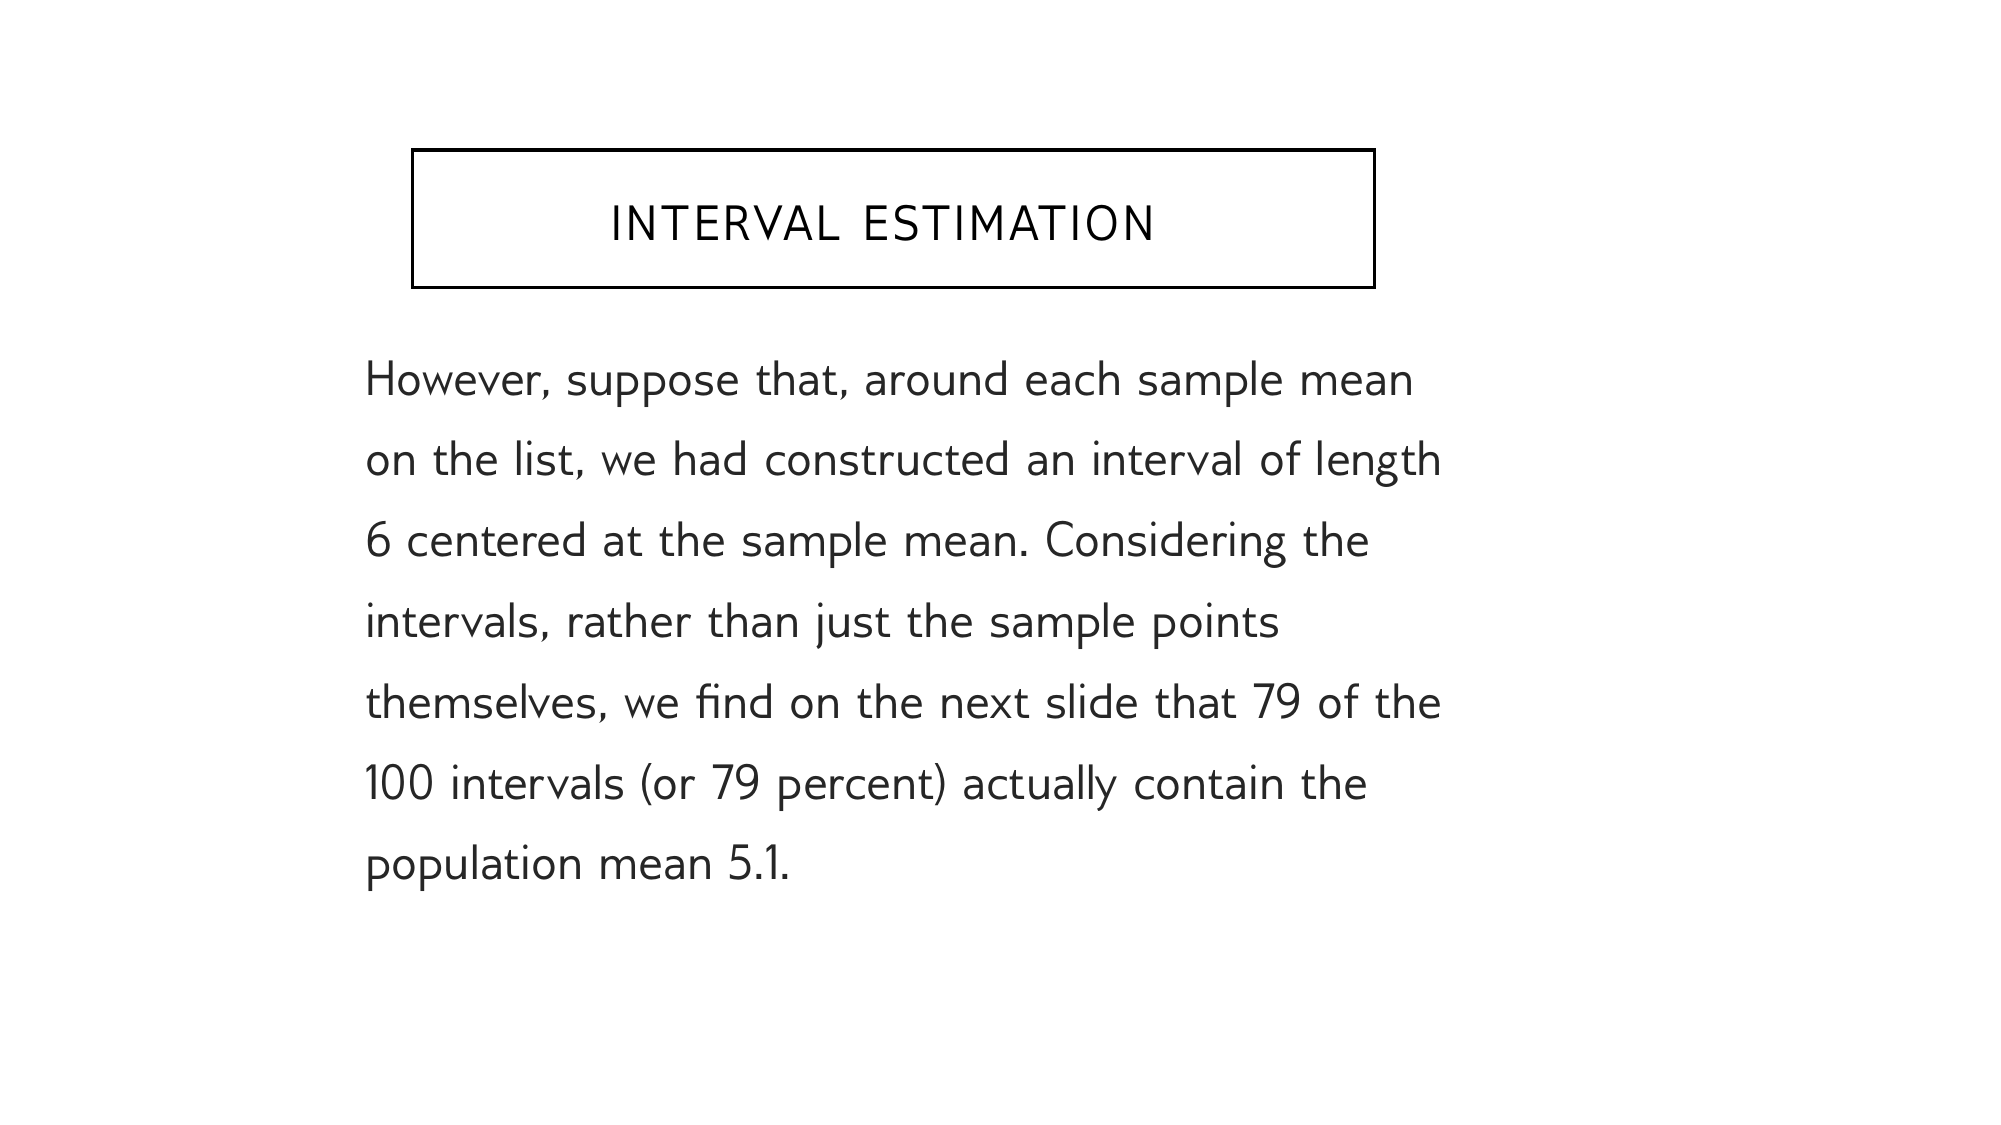

Interval Estimation
However, suppose that, around each sample mean
on the list, we had constructed an interval of length
6 centered at the sample mean. Considering the
intervals, rather than just the sample points
themselves, we find on the next slide that 79 of the
100 intervals (or 79 percent) actually contain the
population mean 5.1.

256